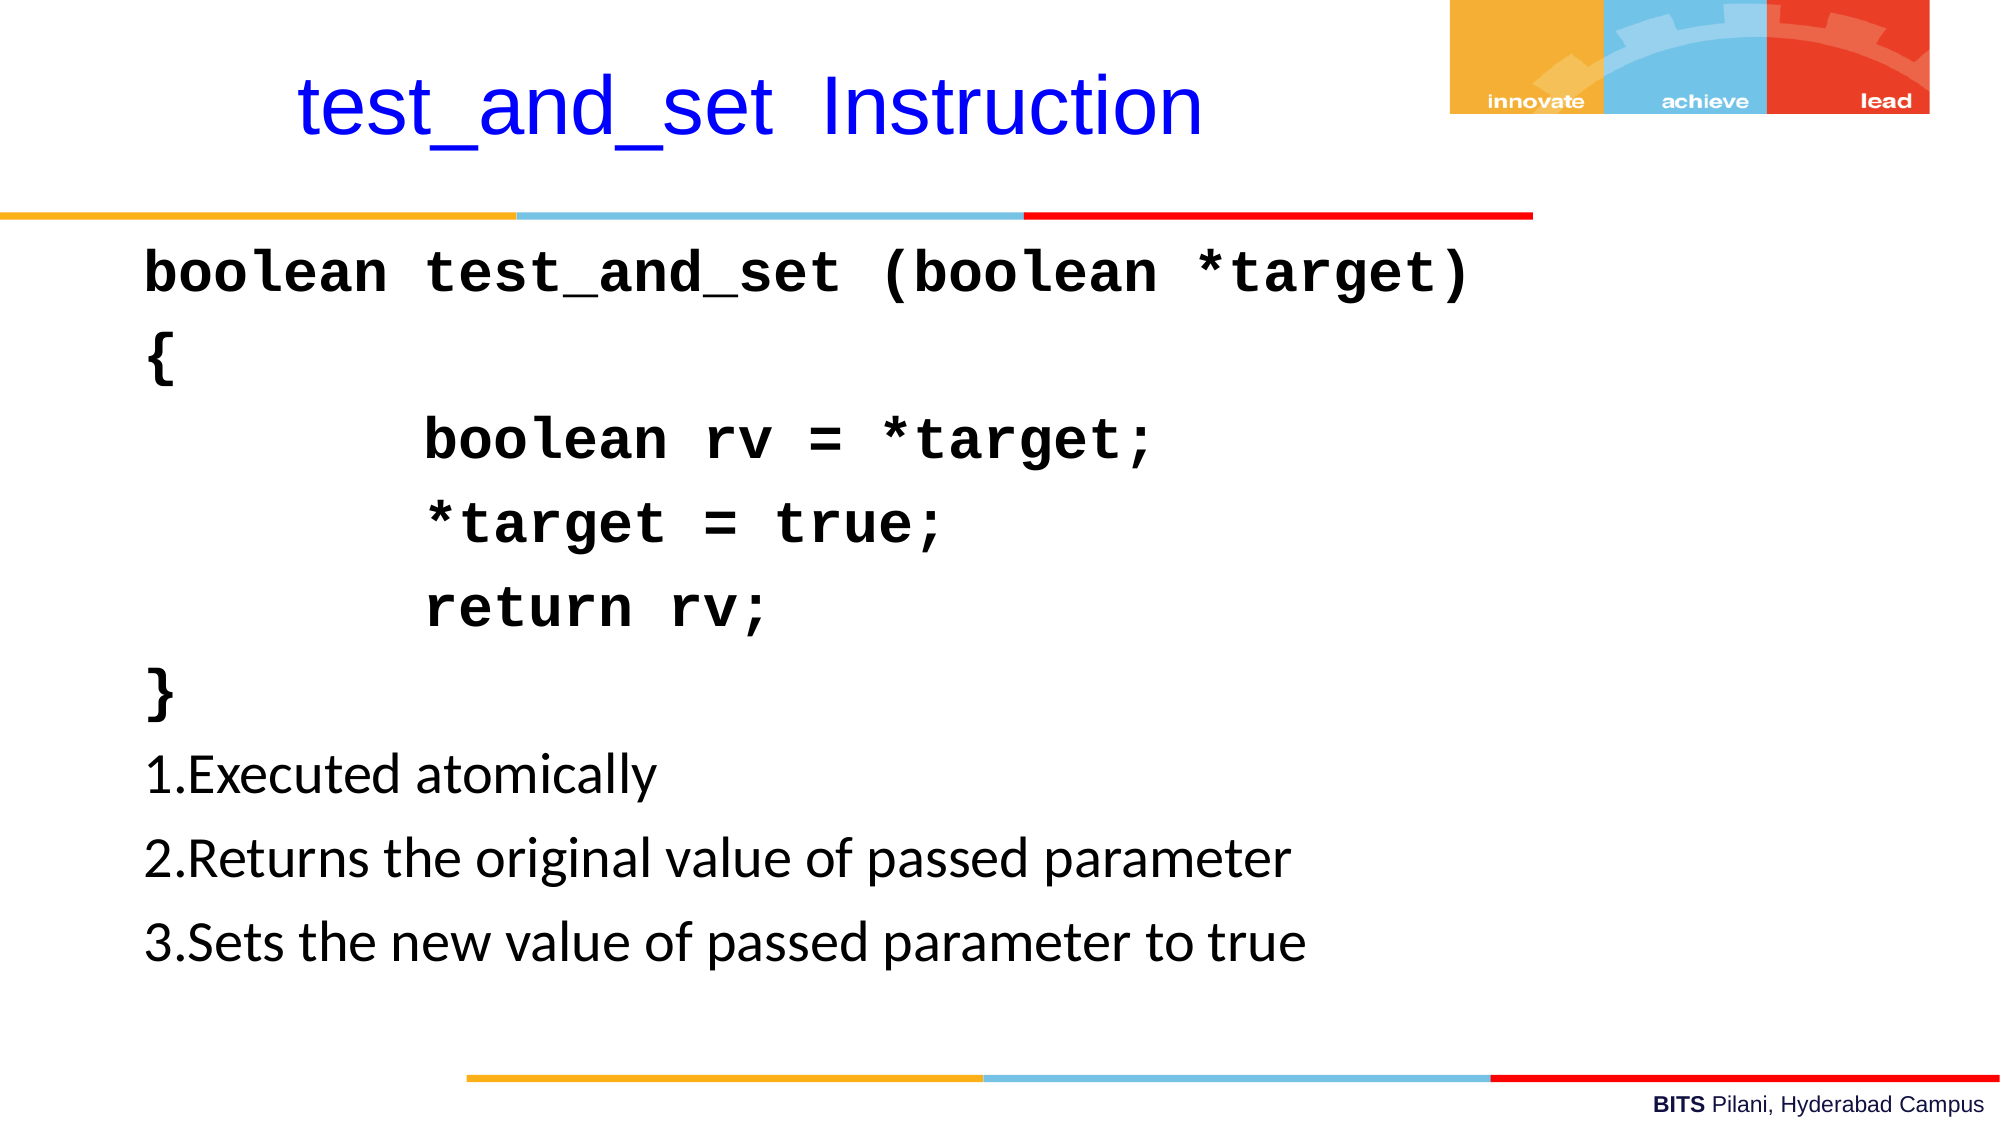

test_and_set  Instruction
boolean test_and_set (boolean *target)
{
        boolean rv = *target;
        *target = true;
        return rv;
}
Executed atomically
Returns the original value of passed parameter
Sets the new value of passed parameter to true